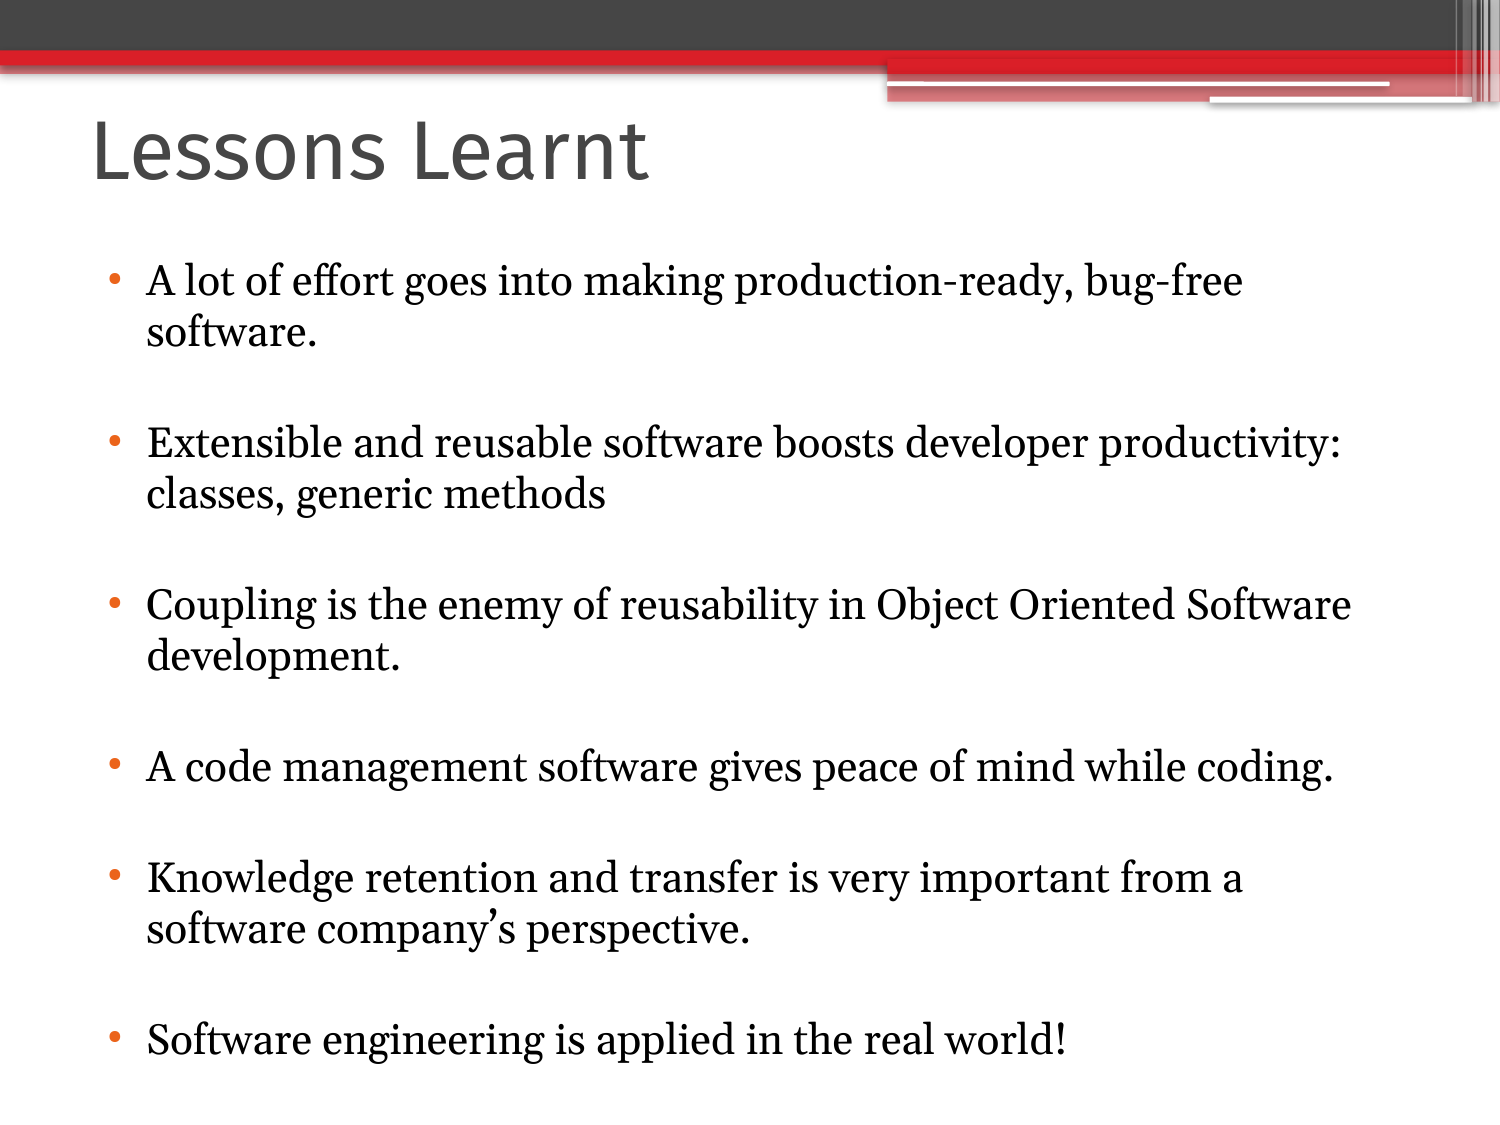

# Lessons Learnt
A lot of effort goes into making production-ready, bug-free software.

Extensible and reusable software boosts developer productivity: classes, generic methods

Coupling is the enemy of reusability in Object Oriented Software development.

A code management software gives peace of mind while coding.

Knowledge retention and transfer is very important from a software company’s perspective.

Software engineering is applied in the real world!